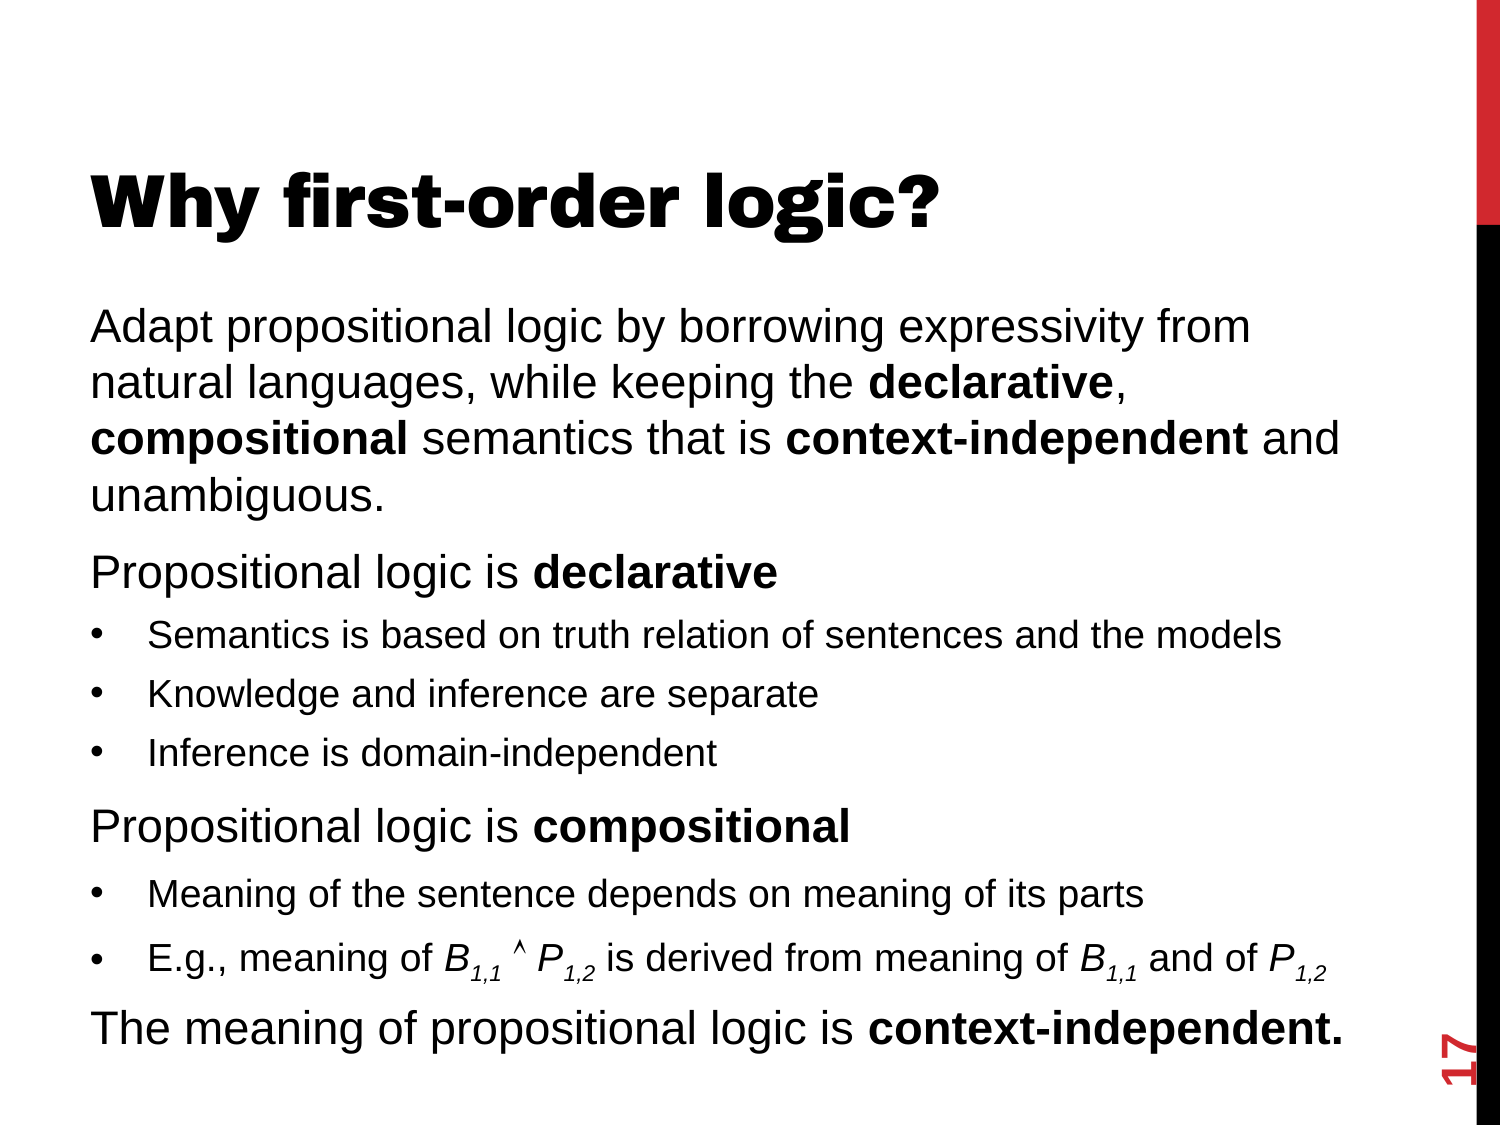

# Why first-order logic?
Adapt propositional logic by borrowing expressivity from natural languages, while keeping the declarative, compositional semantics that is context-independent and unambiguous.
Propositional logic is declarative
Semantics is based on truth relation of sentences and the models
Knowledge and inference are separate
Inference is domain-independent
Propositional logic is compositional
Meaning of the sentence depends on meaning of its parts
E.g., meaning of B1,1 ∧ P1,2 is derived from meaning of B1,1 and of P1,2
The meaning of propositional logic is context-independent.
17